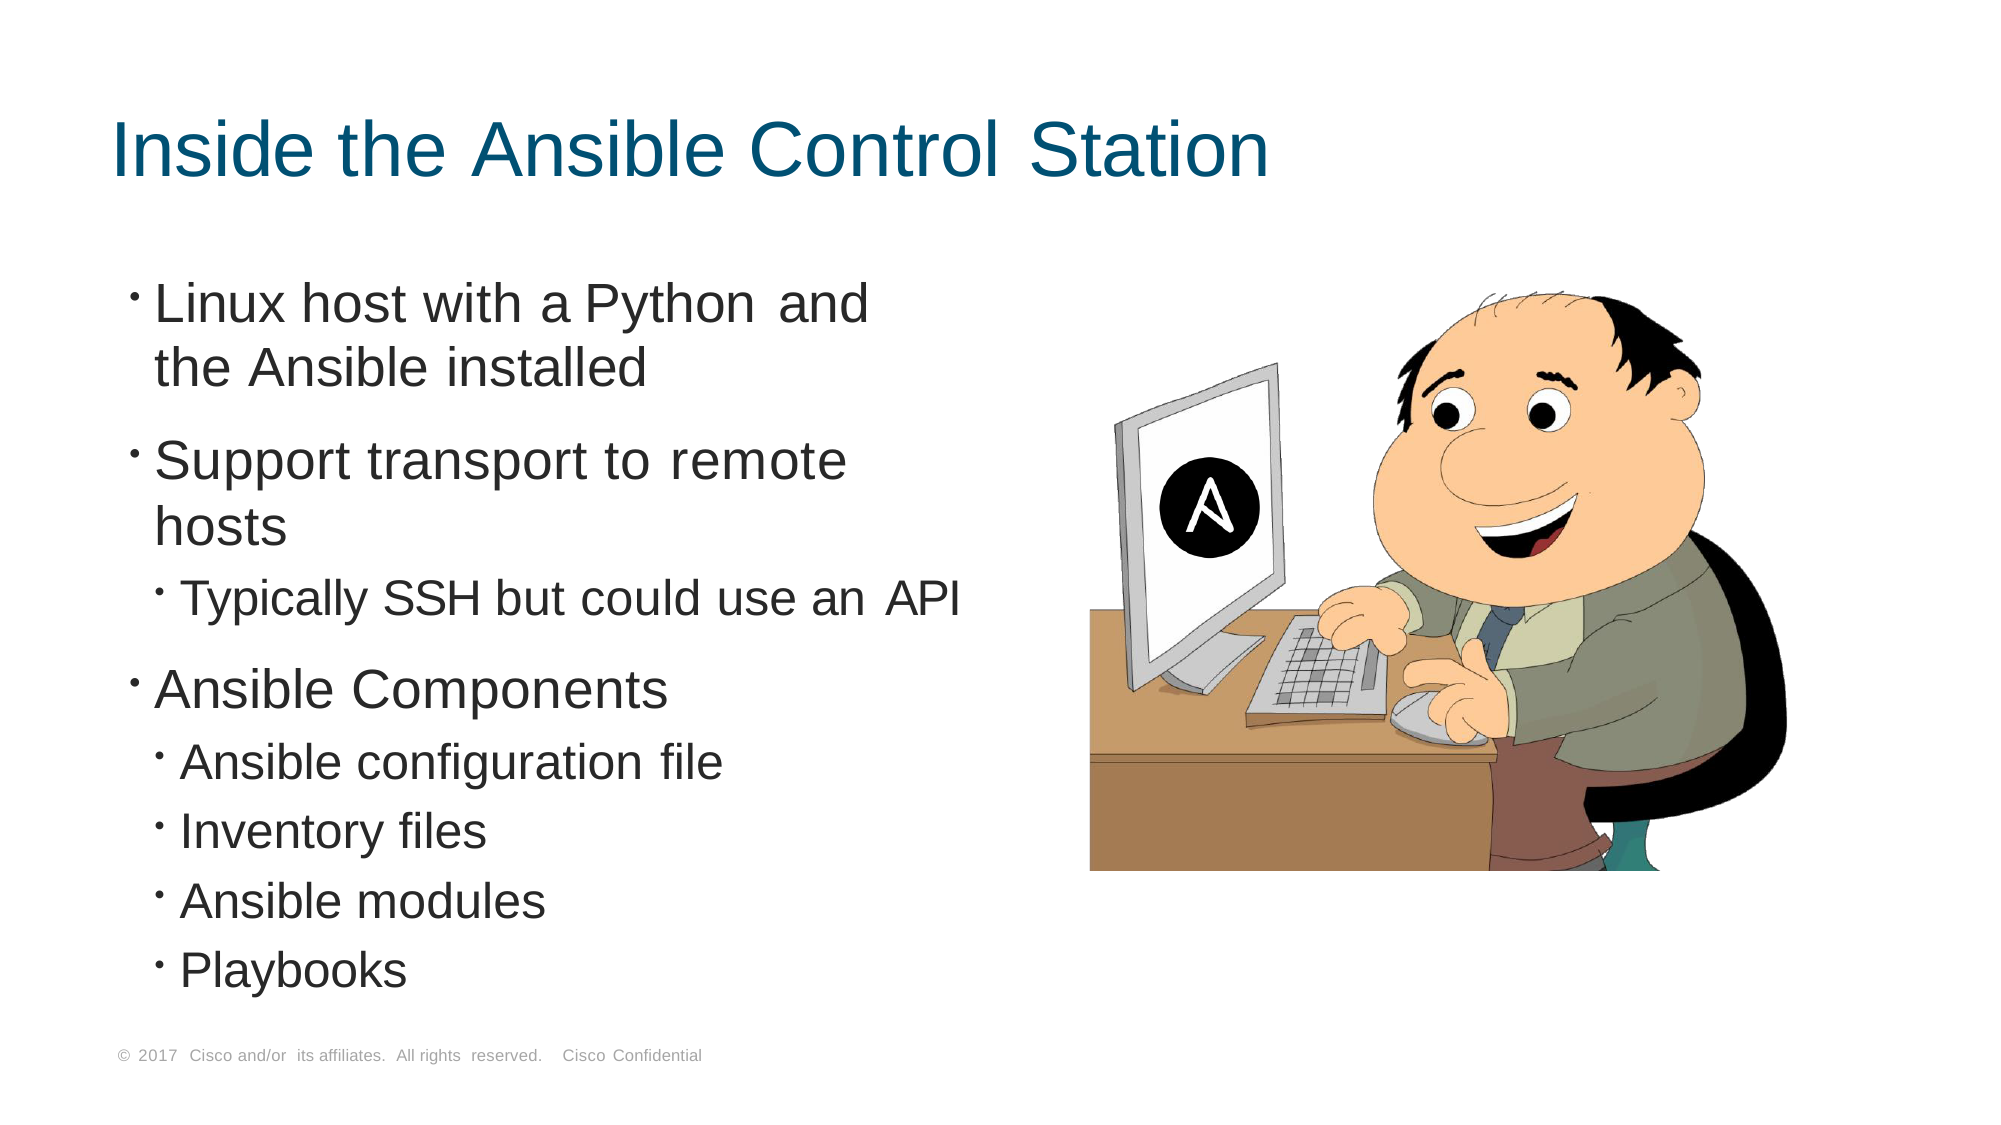

# Inside the Ansible Control Station

Linux host with a Python and
the Ansible installed
Support transport to remote
hosts
Typically SSH but could use an API
Ansible Components
Ansible configuration file
Inventory files
Ansible modules
Playbooks

© 2017  Cisco and/or  its affiliates.  All rights  reserved.    Cisco Confidential